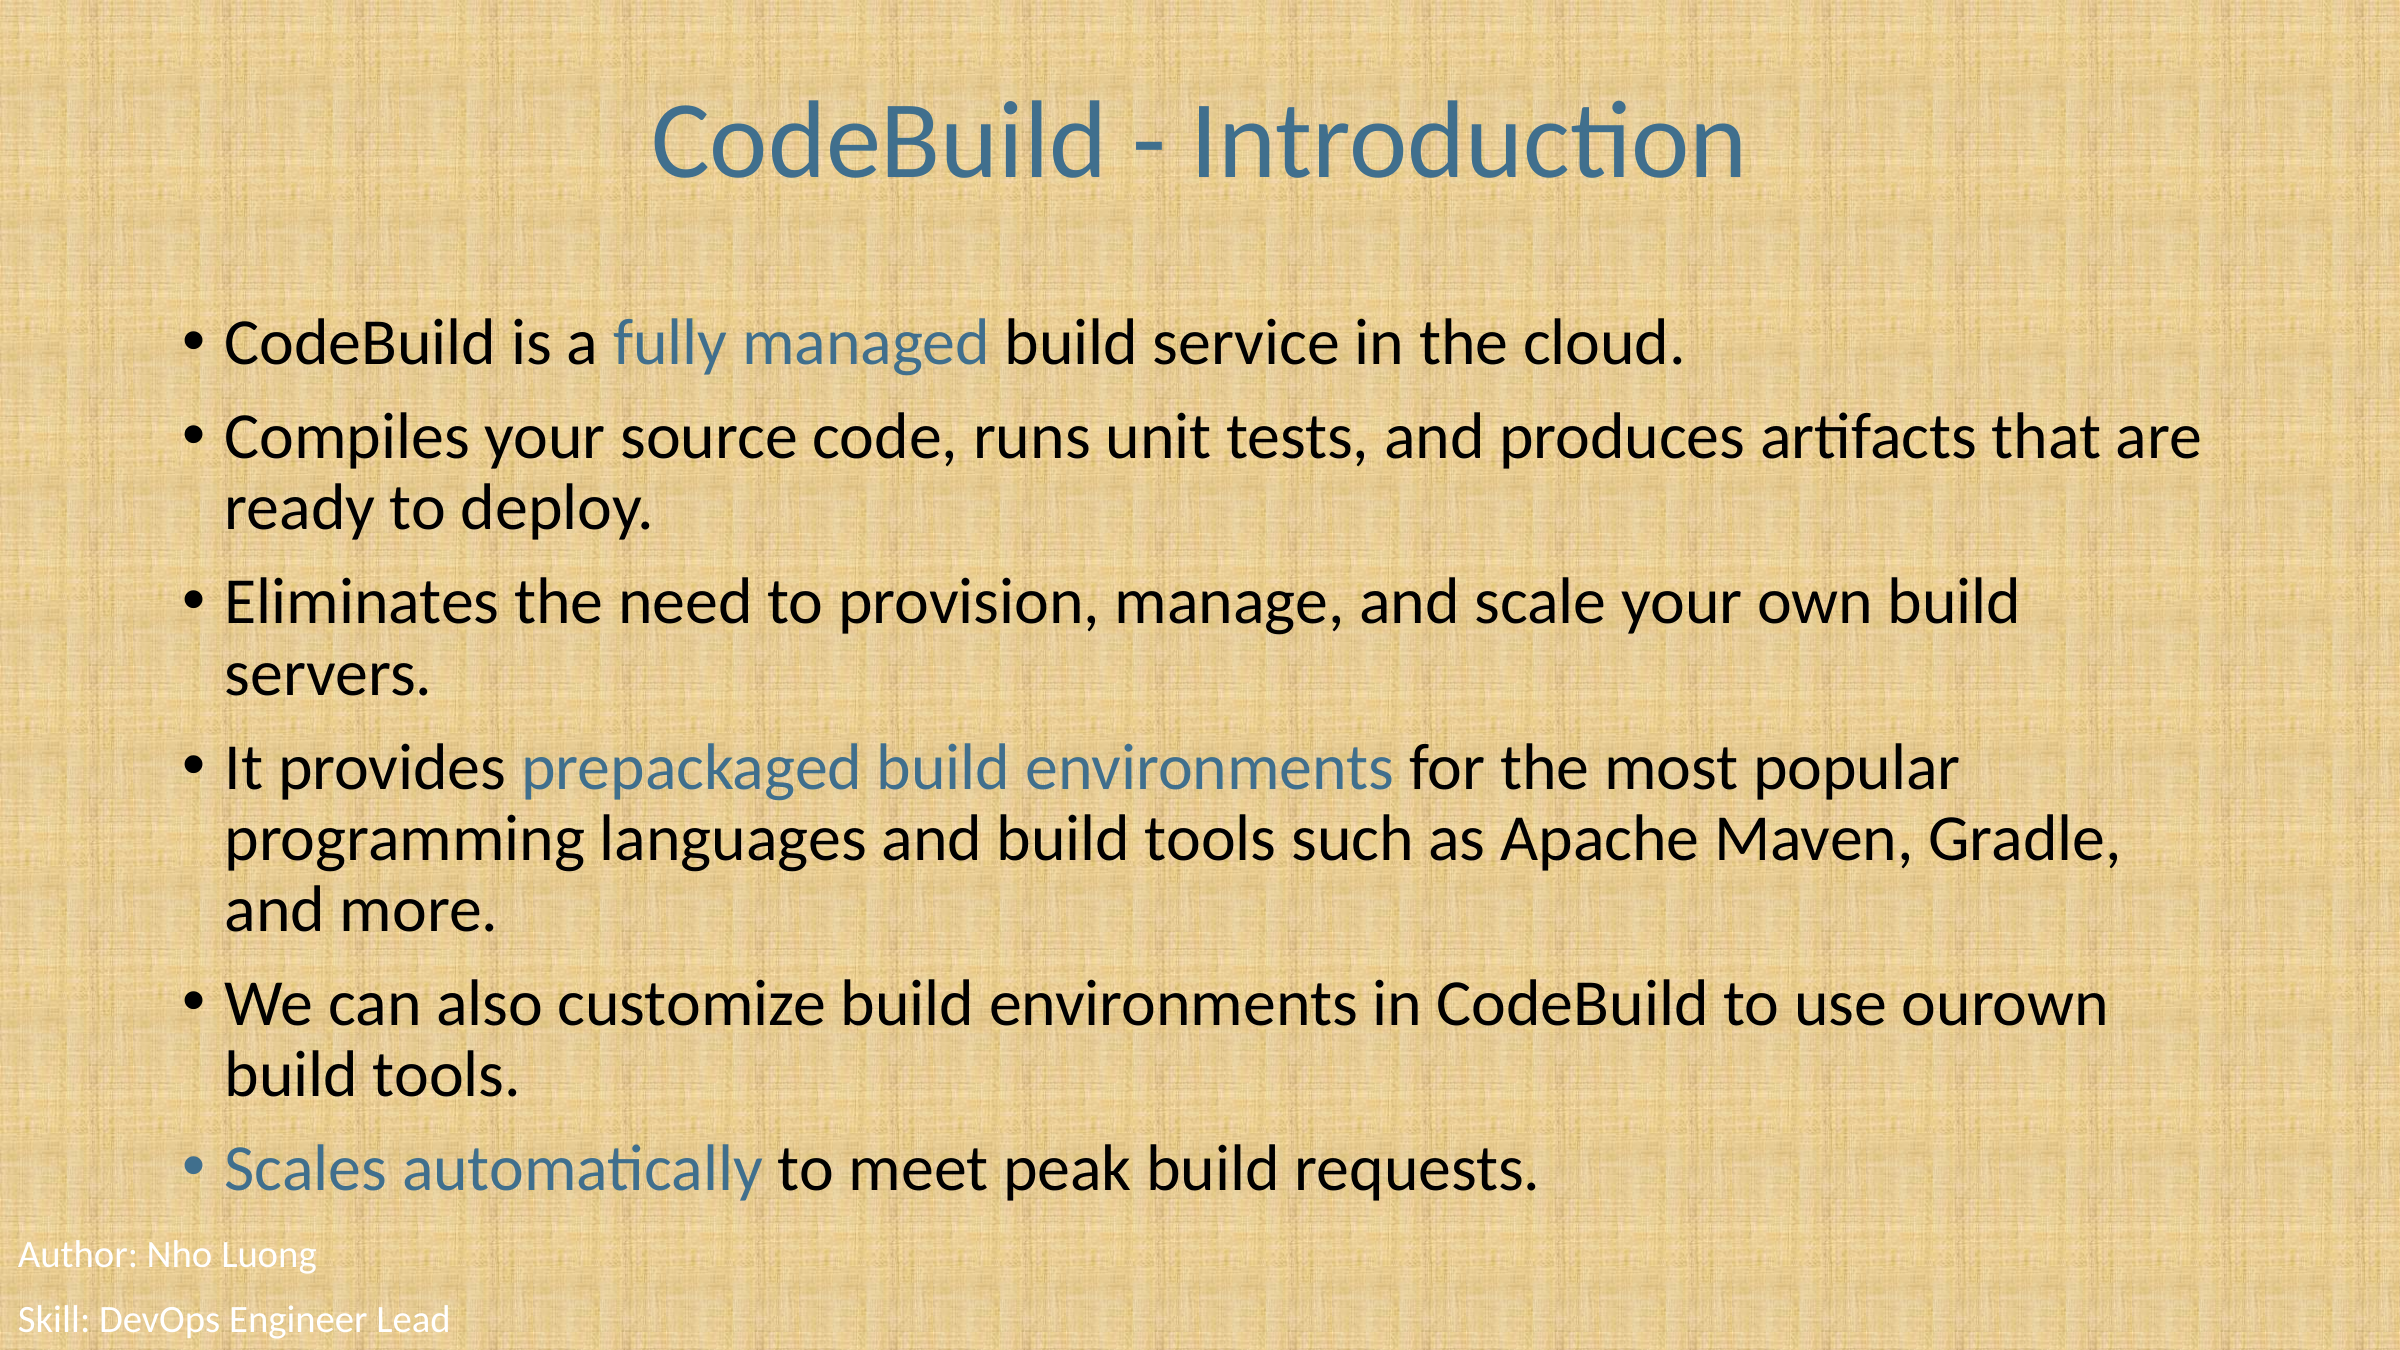

# CodeBuild - Introduction
CodeBuild is a fully managed build service in the cloud.
Compiles your source code, runs unit tests, and produces artifacts that are ready to deploy.
Eliminates the need to provision, manage, and scale your own build servers.
It provides prepackaged build environments for the most popular programming languages and build tools such as Apache Maven, Gradle, and more.
We can also customize build environments in CodeBuild to use ourown build tools.
Scales automatically to meet peak build requests.
Author: Nho Luong
Skill: DevOps Engineer Lead